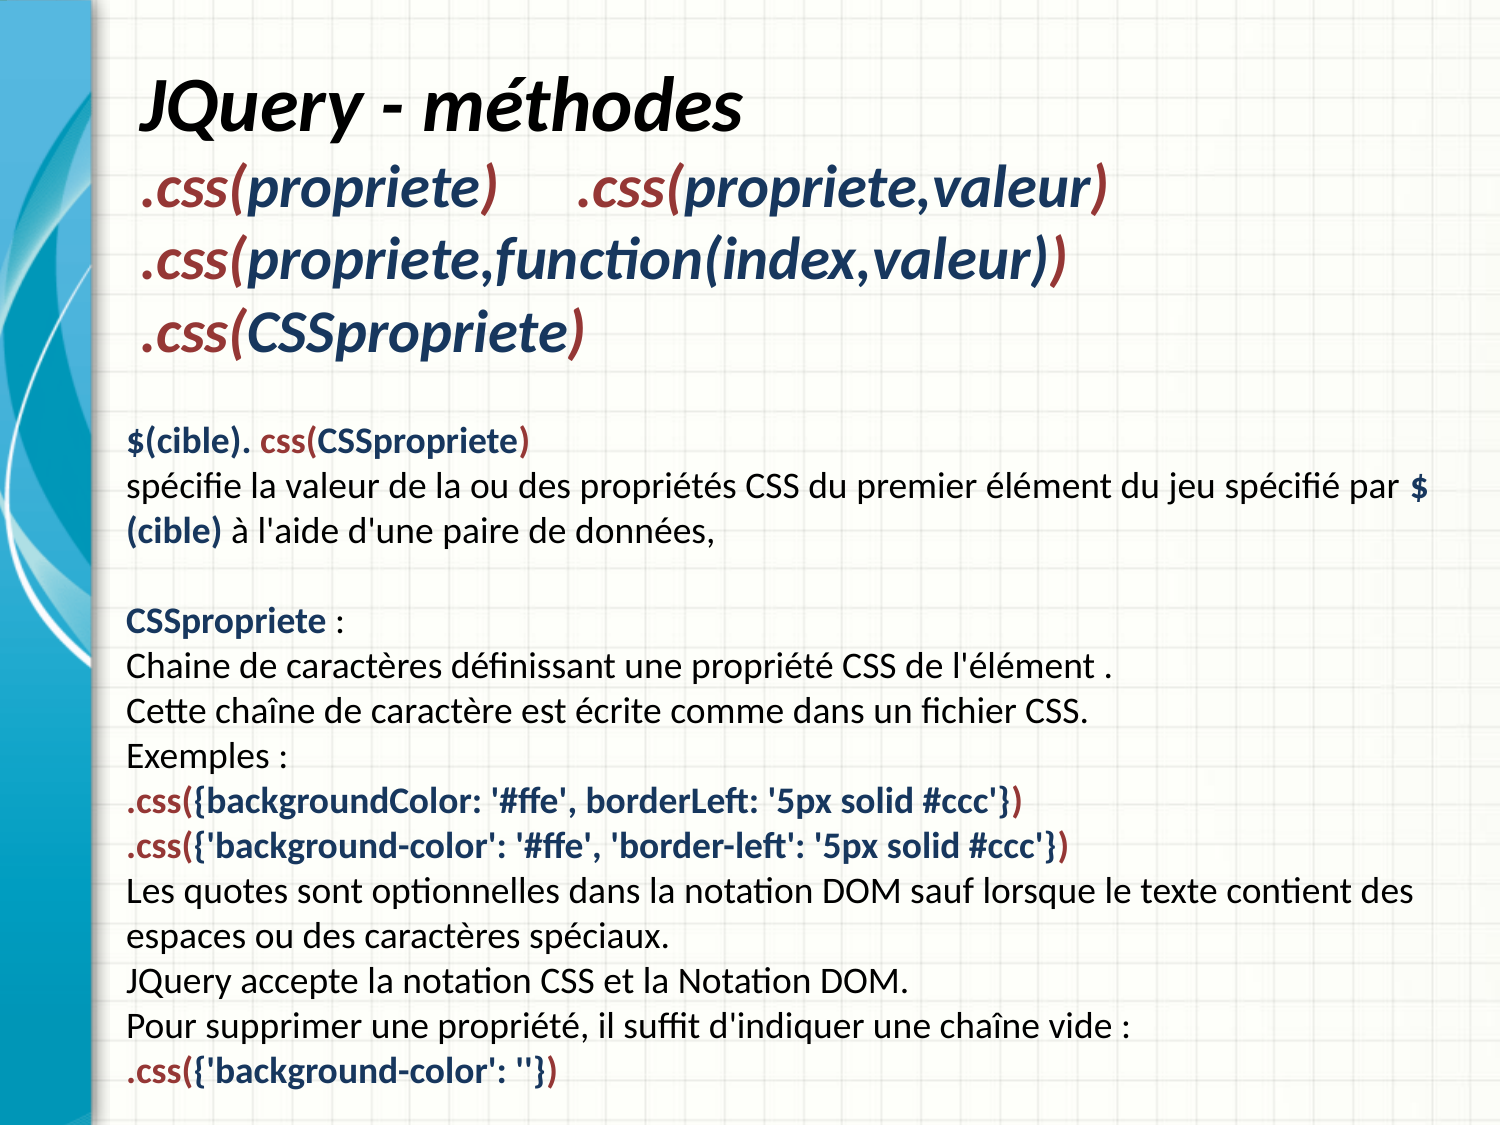

# JQuery - méthodes .css(propriete)	 .css(propriete,valeur) .css(propriete,function(index,valeur)) .css(CSSpropriete)
$(cible). css(CSSpropriete)
spécifie la valeur de la ou des propriétés CSS du premier élément du jeu spécifié par $(cible) à l'aide d'une paire de données,

CSSpropriete :
Chaine de caractères définissant une propriété CSS de l'élément .
Cette chaîne de caractère est écrite comme dans un fichier CSS.
Exemples :
.css({backgroundColor: '#ffe', borderLeft: '5px solid #ccc'})
.css({'background-color': '#ffe', 'border-left': '5px solid #ccc'})
Les quotes sont optionnelles dans la notation DOM sauf lorsque le texte contient des espaces ou des caractères spéciaux.
JQuery accepte la notation CSS et la Notation DOM.
Pour supprimer une propriété, il suffit d'indiquer une chaîne vide :
.css({'background-color': ''})